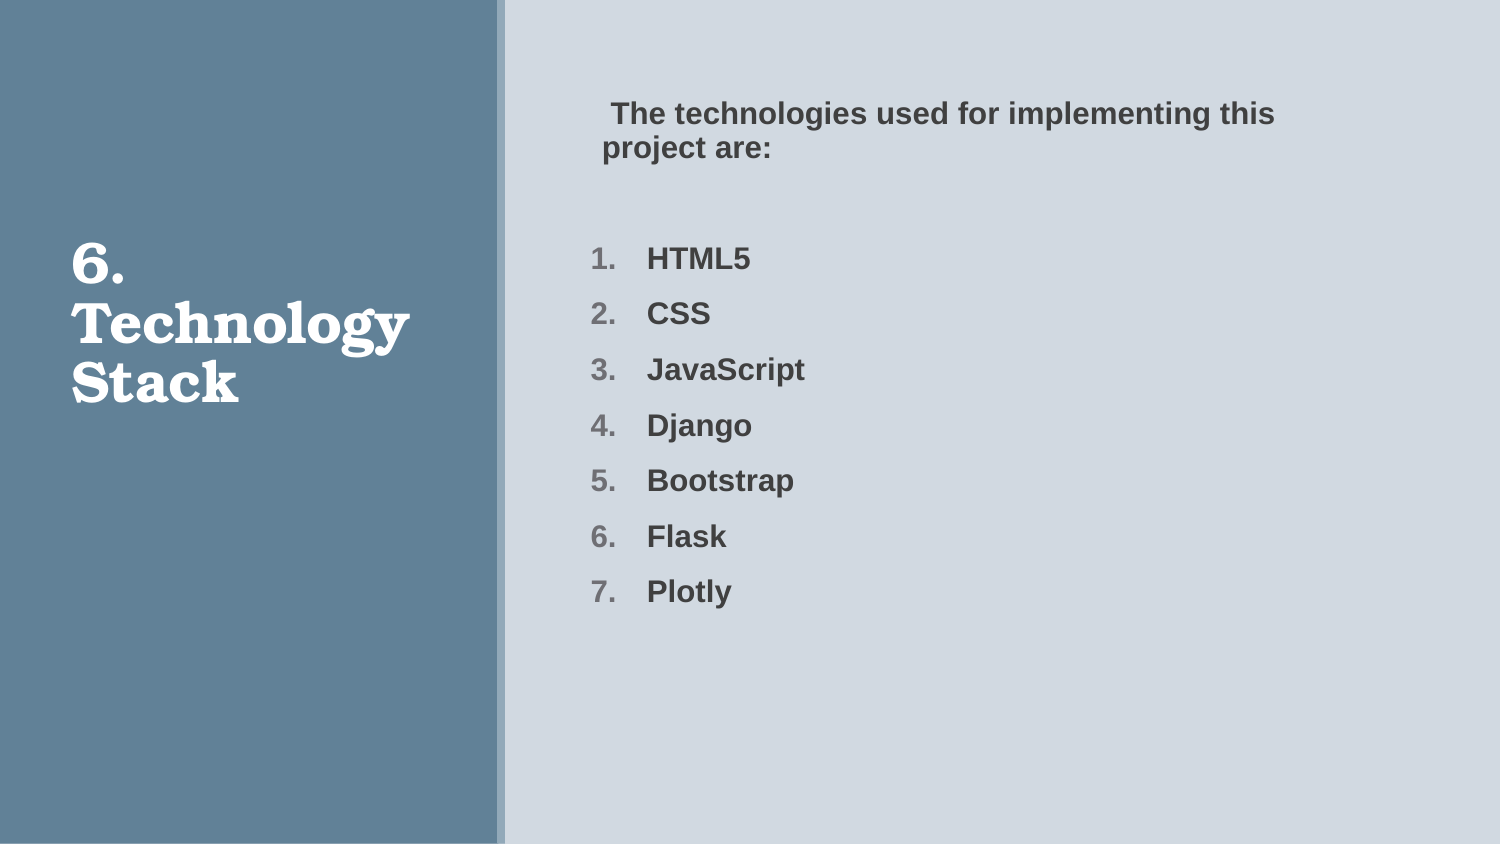

# 6. Technology Stack
 The technologies used for implementing this project are:

HTML5
CSS
JavaScript
Django
Bootstrap
Flask
Plotly